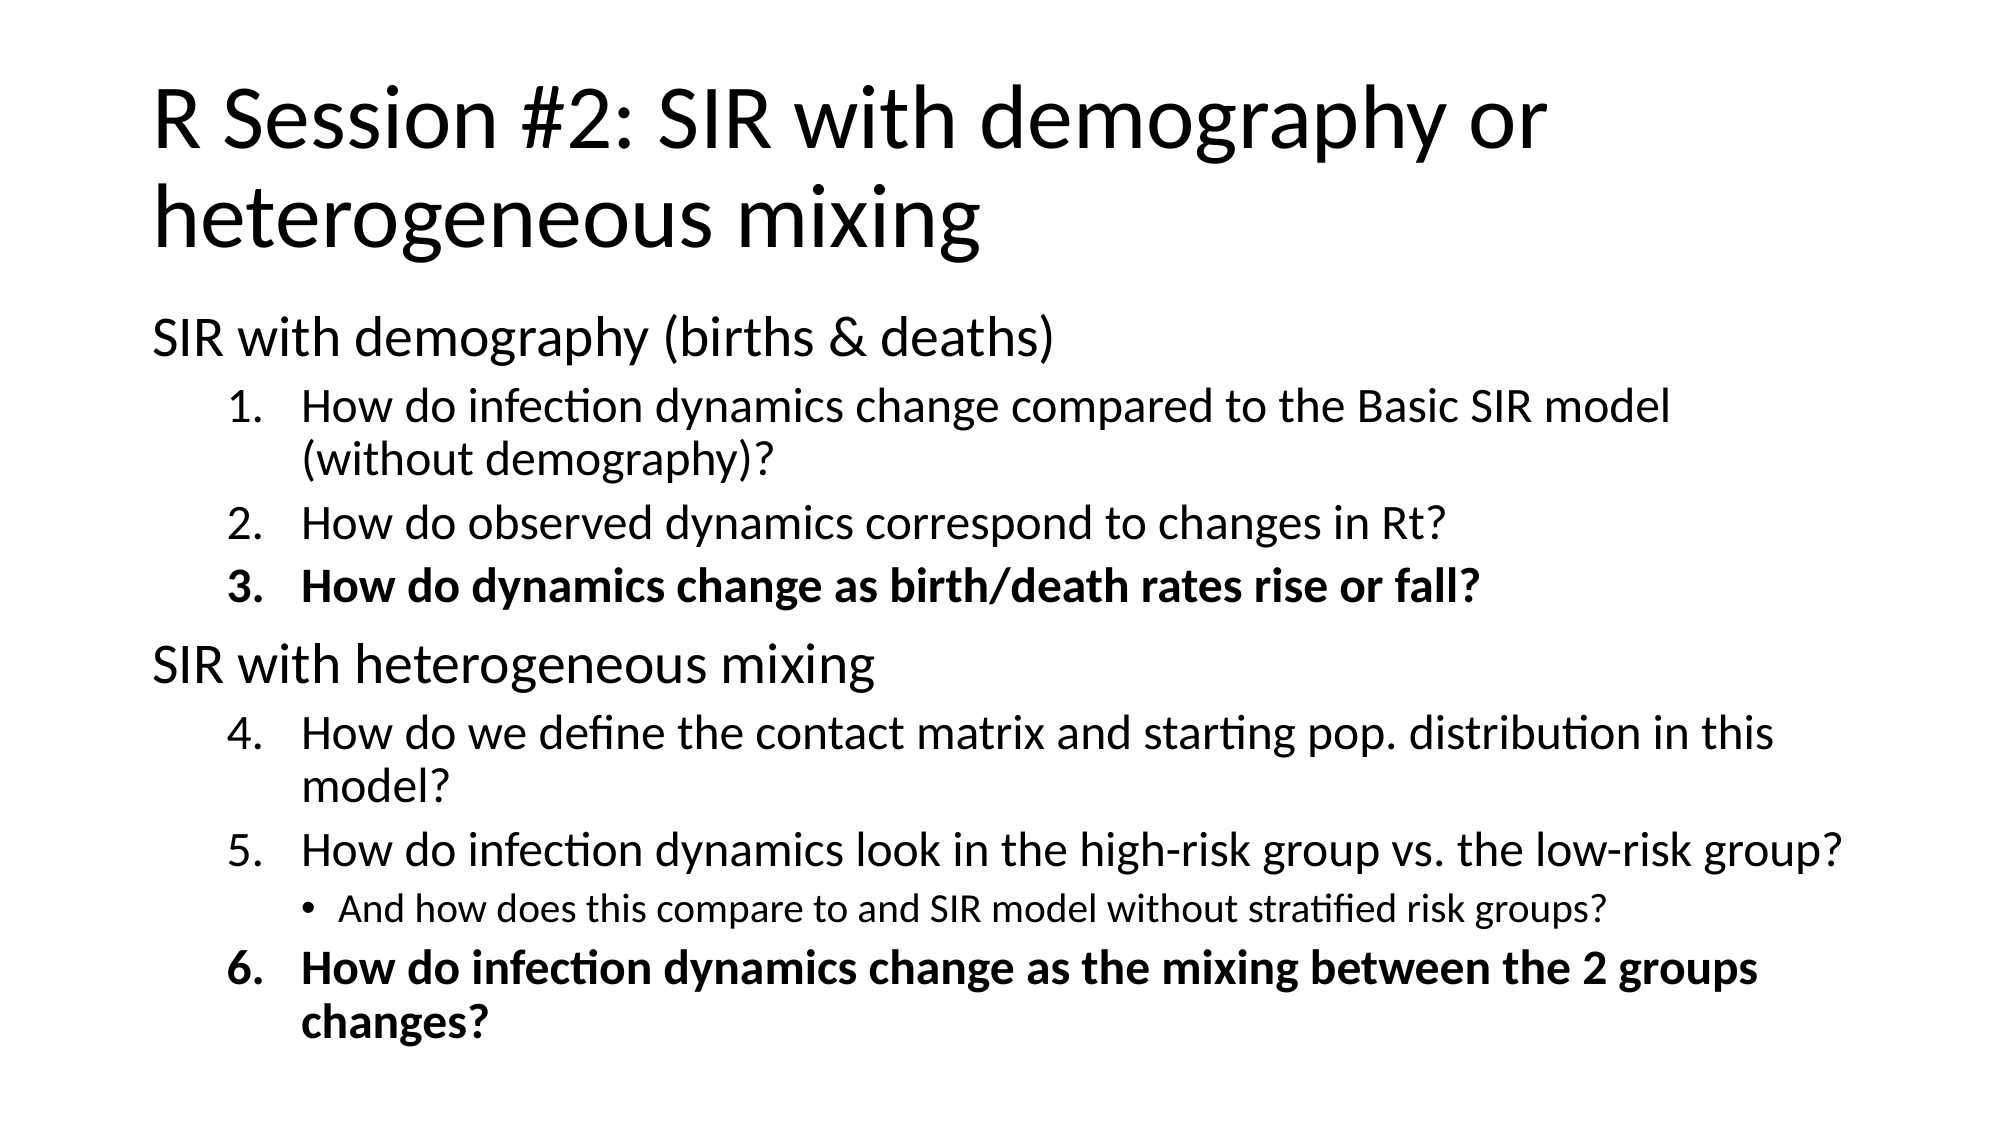

# R Session #2: SIR with demography or heterogeneous mixing
SIR with demography (births & deaths)
How do infection dynamics change compared to the Basic SIR model (without demography)?
How do observed dynamics correspond to changes in Rt?
How do dynamics change as birth/death rates rise or fall?
SIR with heterogeneous mixing
How do we define the contact matrix and starting pop. distribution in this model?
How do infection dynamics look in the high-risk group vs. the low-risk group?
And how does this compare to and SIR model without stratified risk groups?
How do infection dynamics change as the mixing between the 2 groups changes?